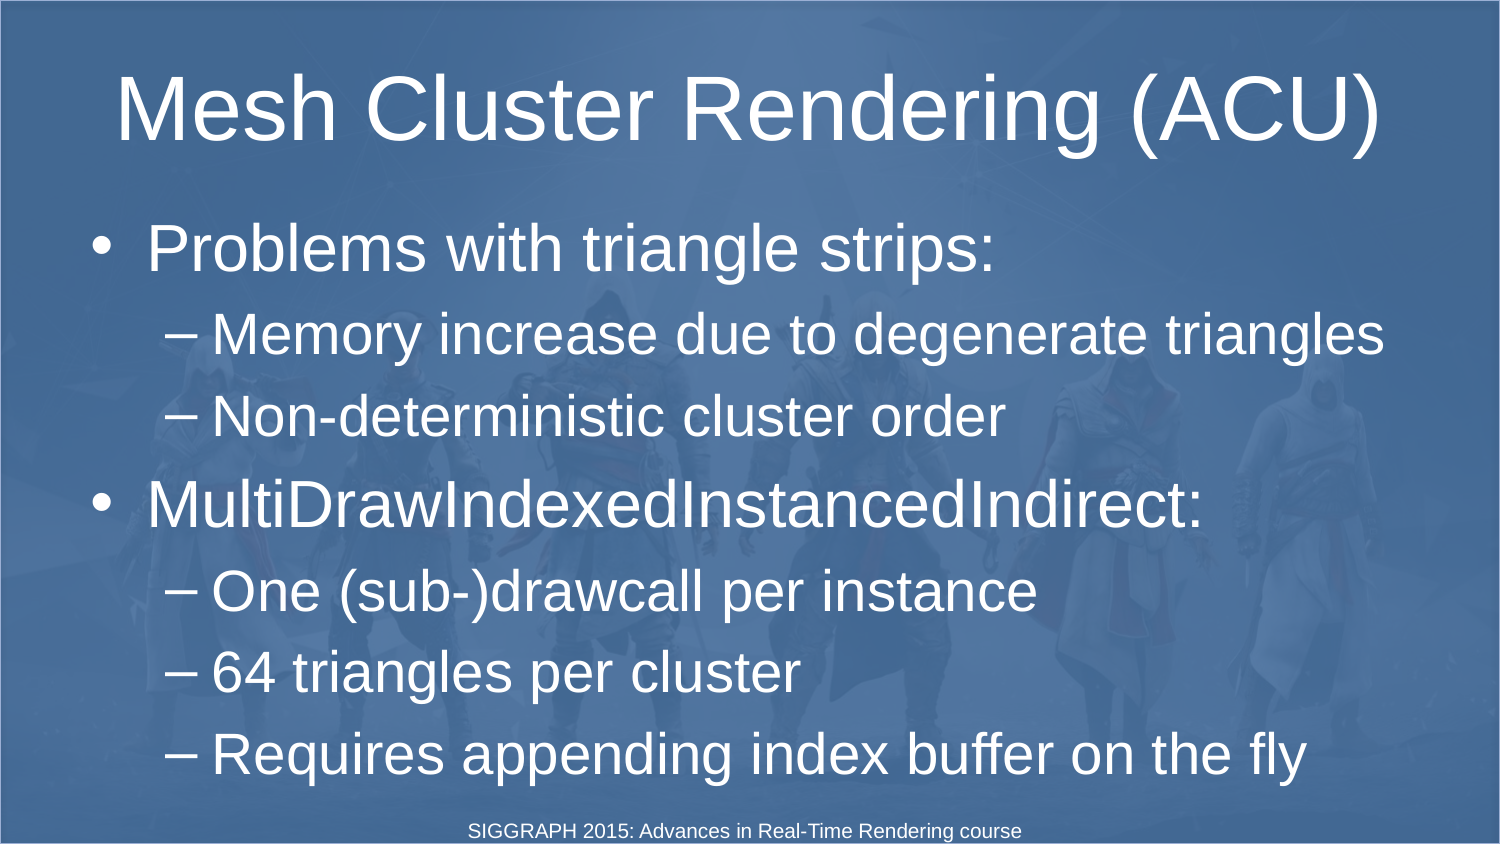

# Mesh Cluster Rendering (ACU)
Problems with triangle strips:
Memory increase due to degenerate triangles
Non-deterministic cluster order
MultiDrawIndexedInstancedIndirect:
One (sub-)drawcall per instance
64 triangles per cluster
Requires appending index buffer on the fly

SIGGRAPH 2015: Advances in Real-Time Rendering course